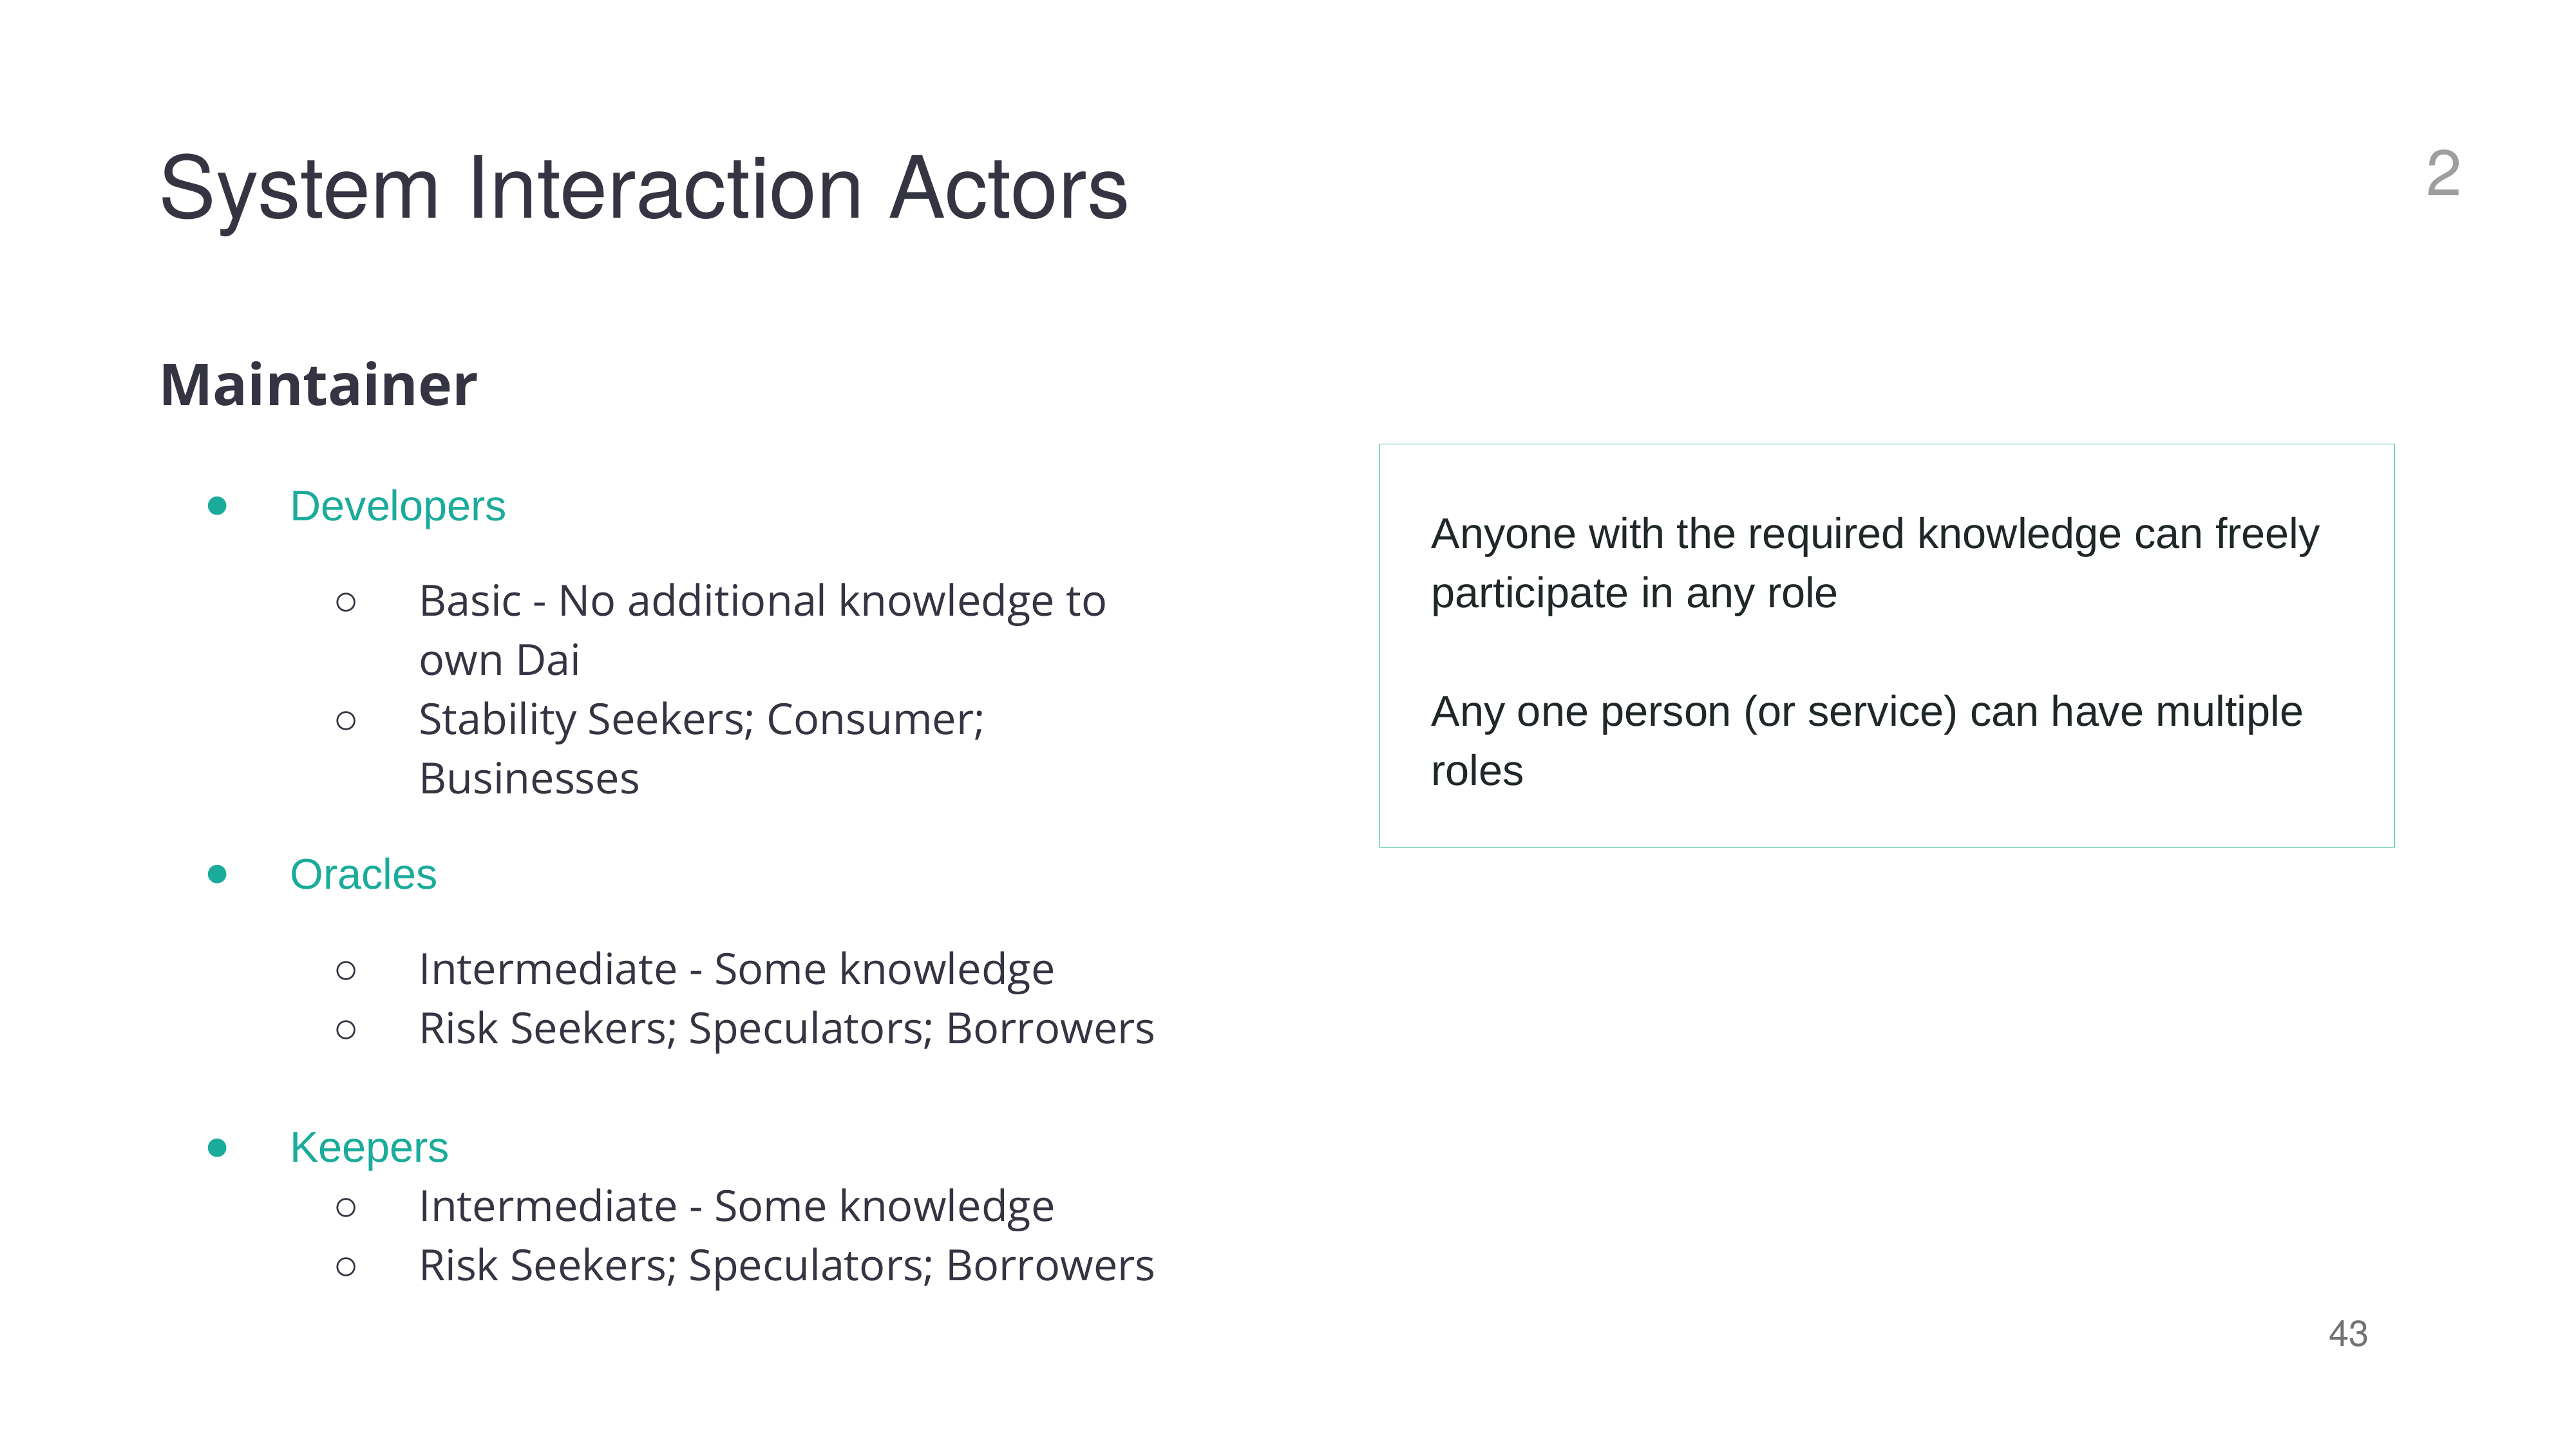

# System Interaction Actors
2
Maintainer
Developers
Basic - No additional knowledge to own Dai
Stability Seekers; Consumer; Businesses
Oracles
Intermediate - Some knowledge
Risk Seekers; Speculators; Borrowers

Keepers
Intermediate - Some knowledge
Risk Seekers; Speculators; Borrowers
Anyone with the required knowledge can freely participate in any role

Any one person (or service) can have multiple roles
43